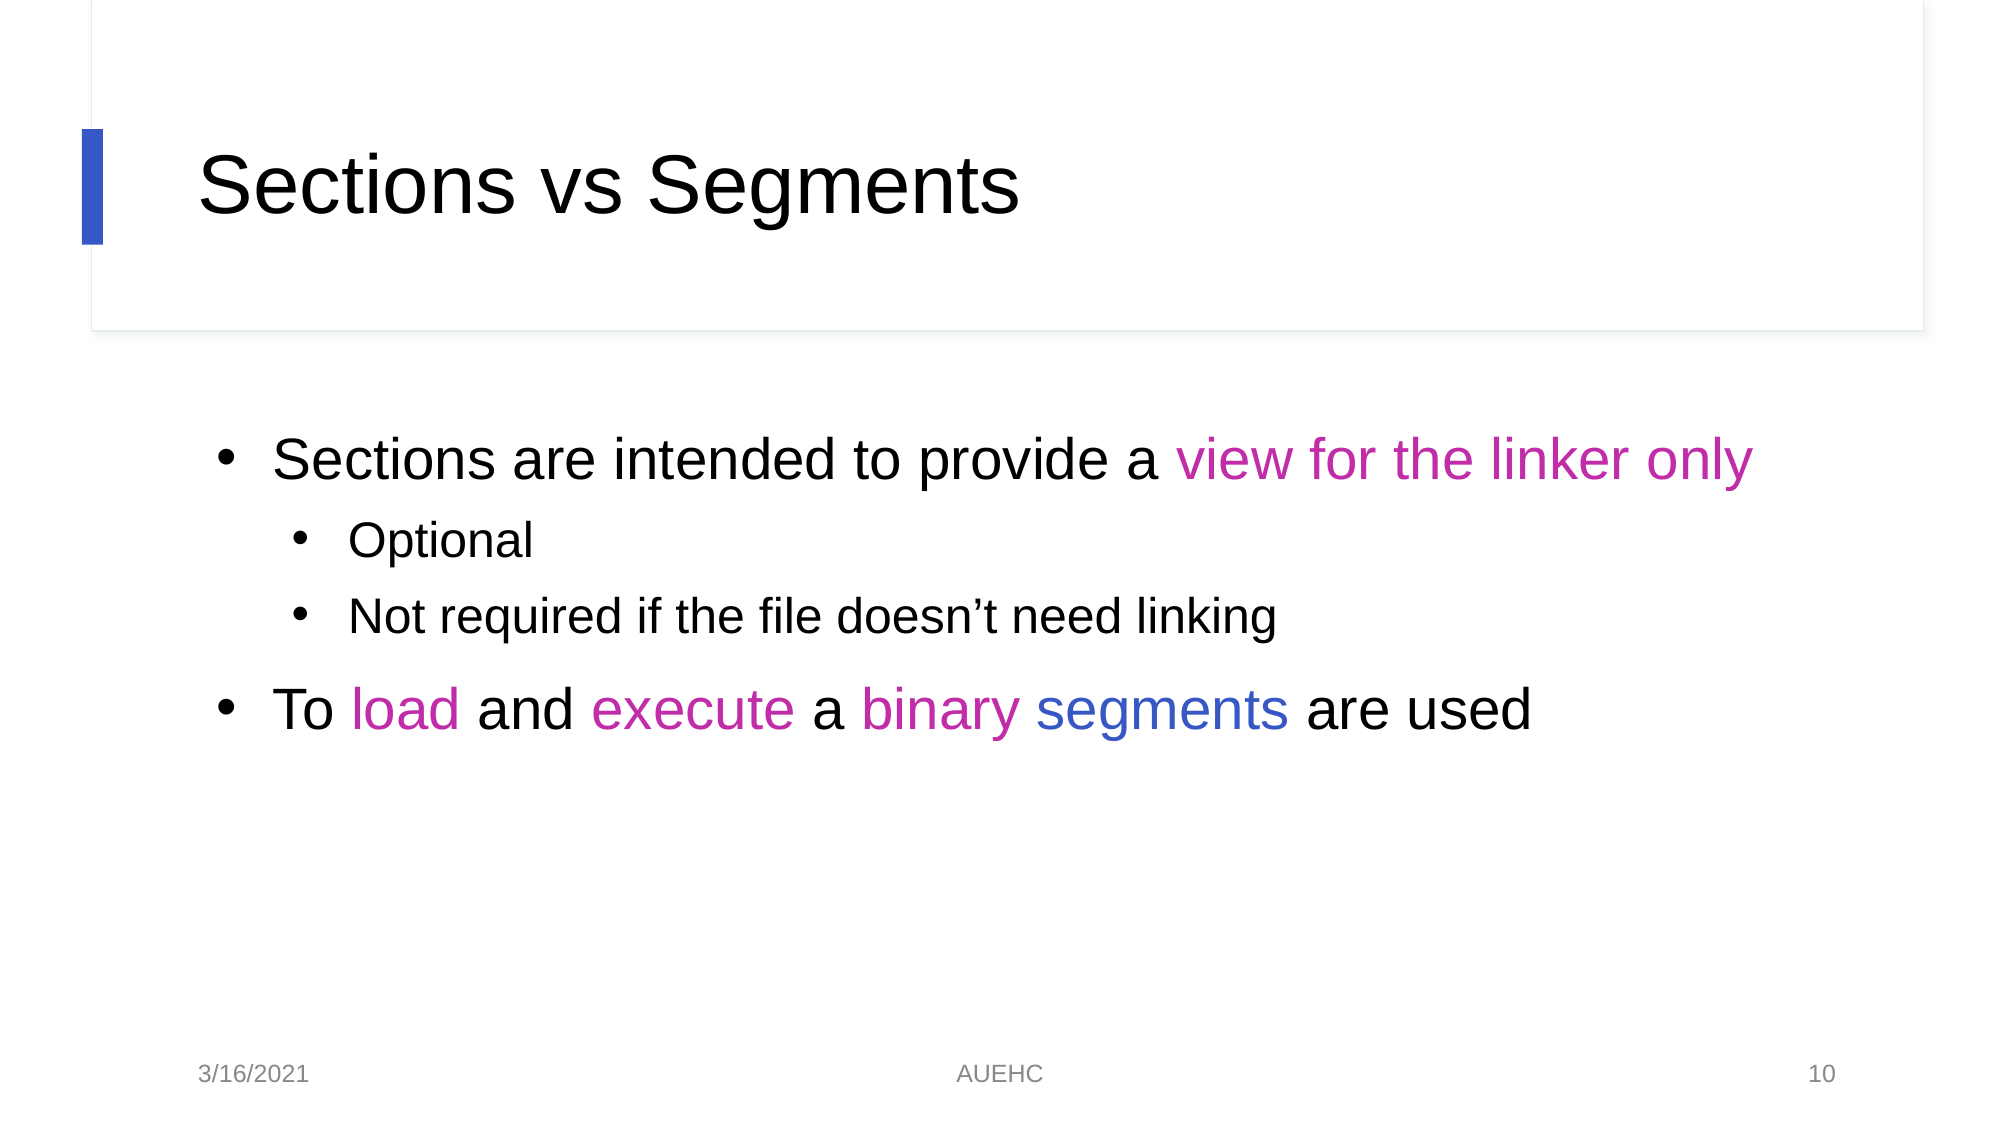

# Sections vs Segments
Sections are intended to provide a view for the linker only
Optional
Not required if the file doesn’t need linking
To load and execute a binary segments are used
3/16/2021
AUEHC
10